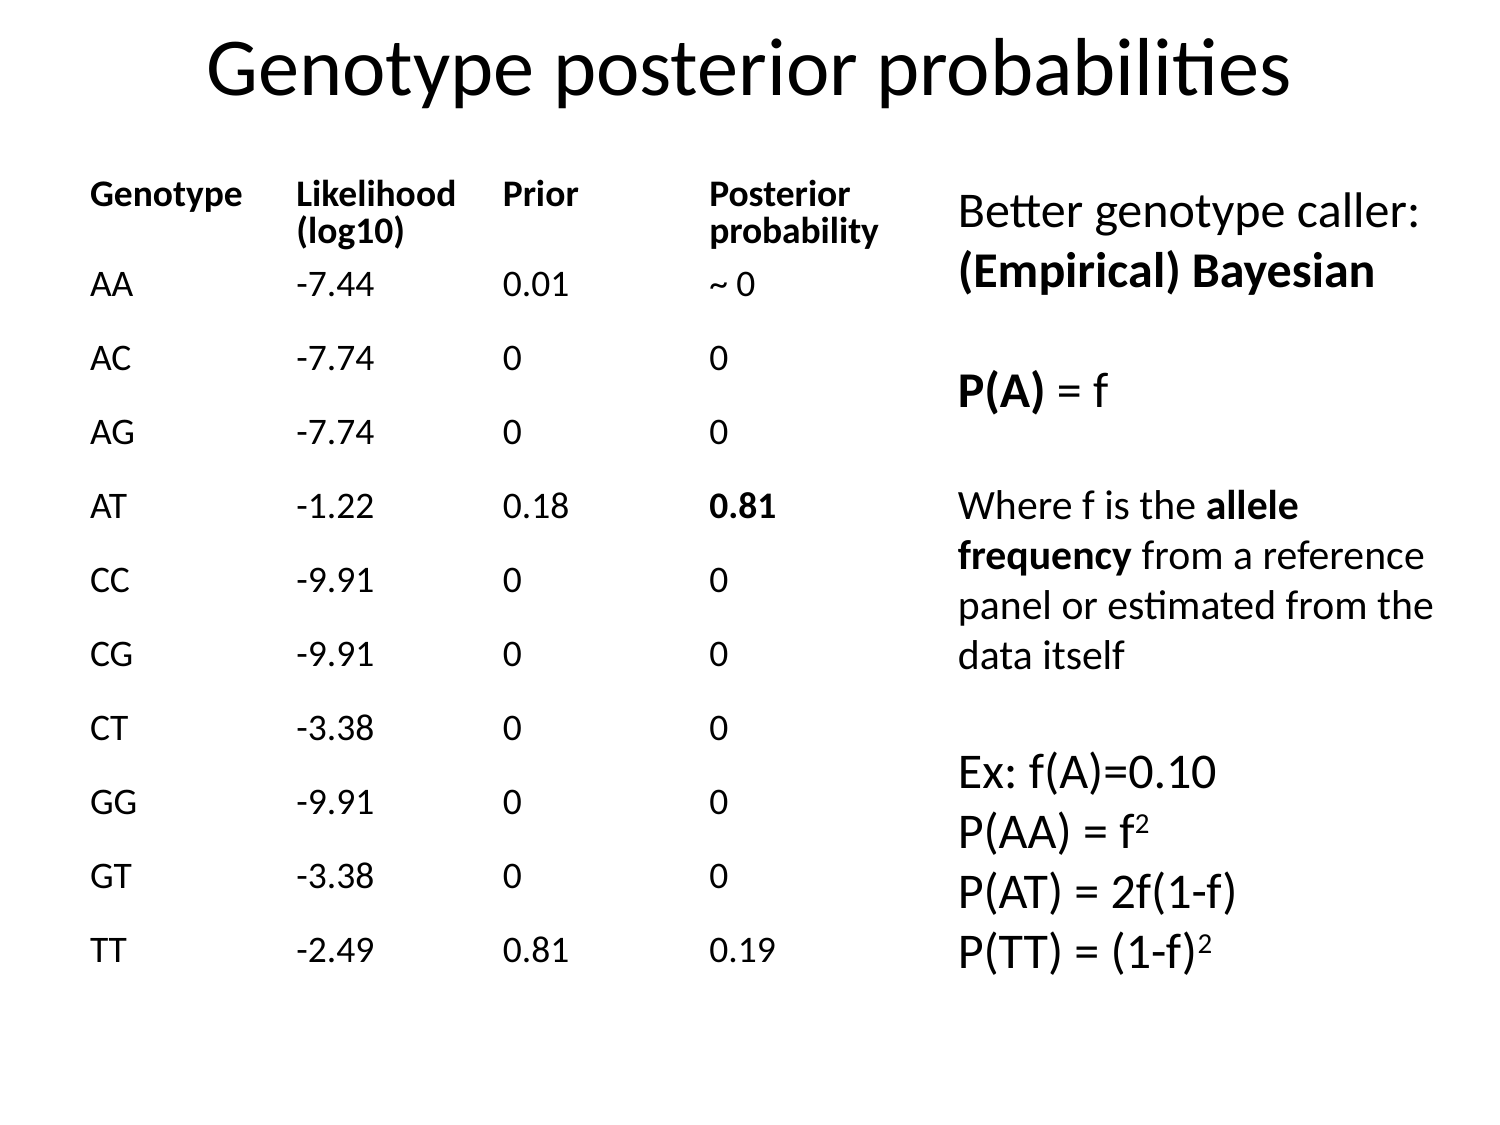

# Genotype posterior probabilities
| Genotype | Likelihood (log10) | Prior | Posterior probability |
| --- | --- | --- | --- |
| AA | -7.44 | 0.01 | ~ 0 |
| AC | -7.74 | 0 | 0 |
| AG | -7.74 | 0 | 0 |
| AT | -1.22 | 0.18 | 0.81 |
| CC | -9.91 | 0 | 0 |
| CG | -9.91 | 0 | 0 |
| CT | -3.38 | 0 | 0 |
| GG | -9.91 | 0 | 0 |
| GT | -3.38 | 0 | 0 |
| TT | -2.49 | 0.81 | 0.19 |
Better genotype caller:
(Empirical) Bayesian

P(A) = f

Where f is the allele frequency from a reference panel or estimated from the data itself

Ex: f(A)=0.10
P(AA) = f2
P(AT) = 2f(1-f)
P(TT) = (1-f)2